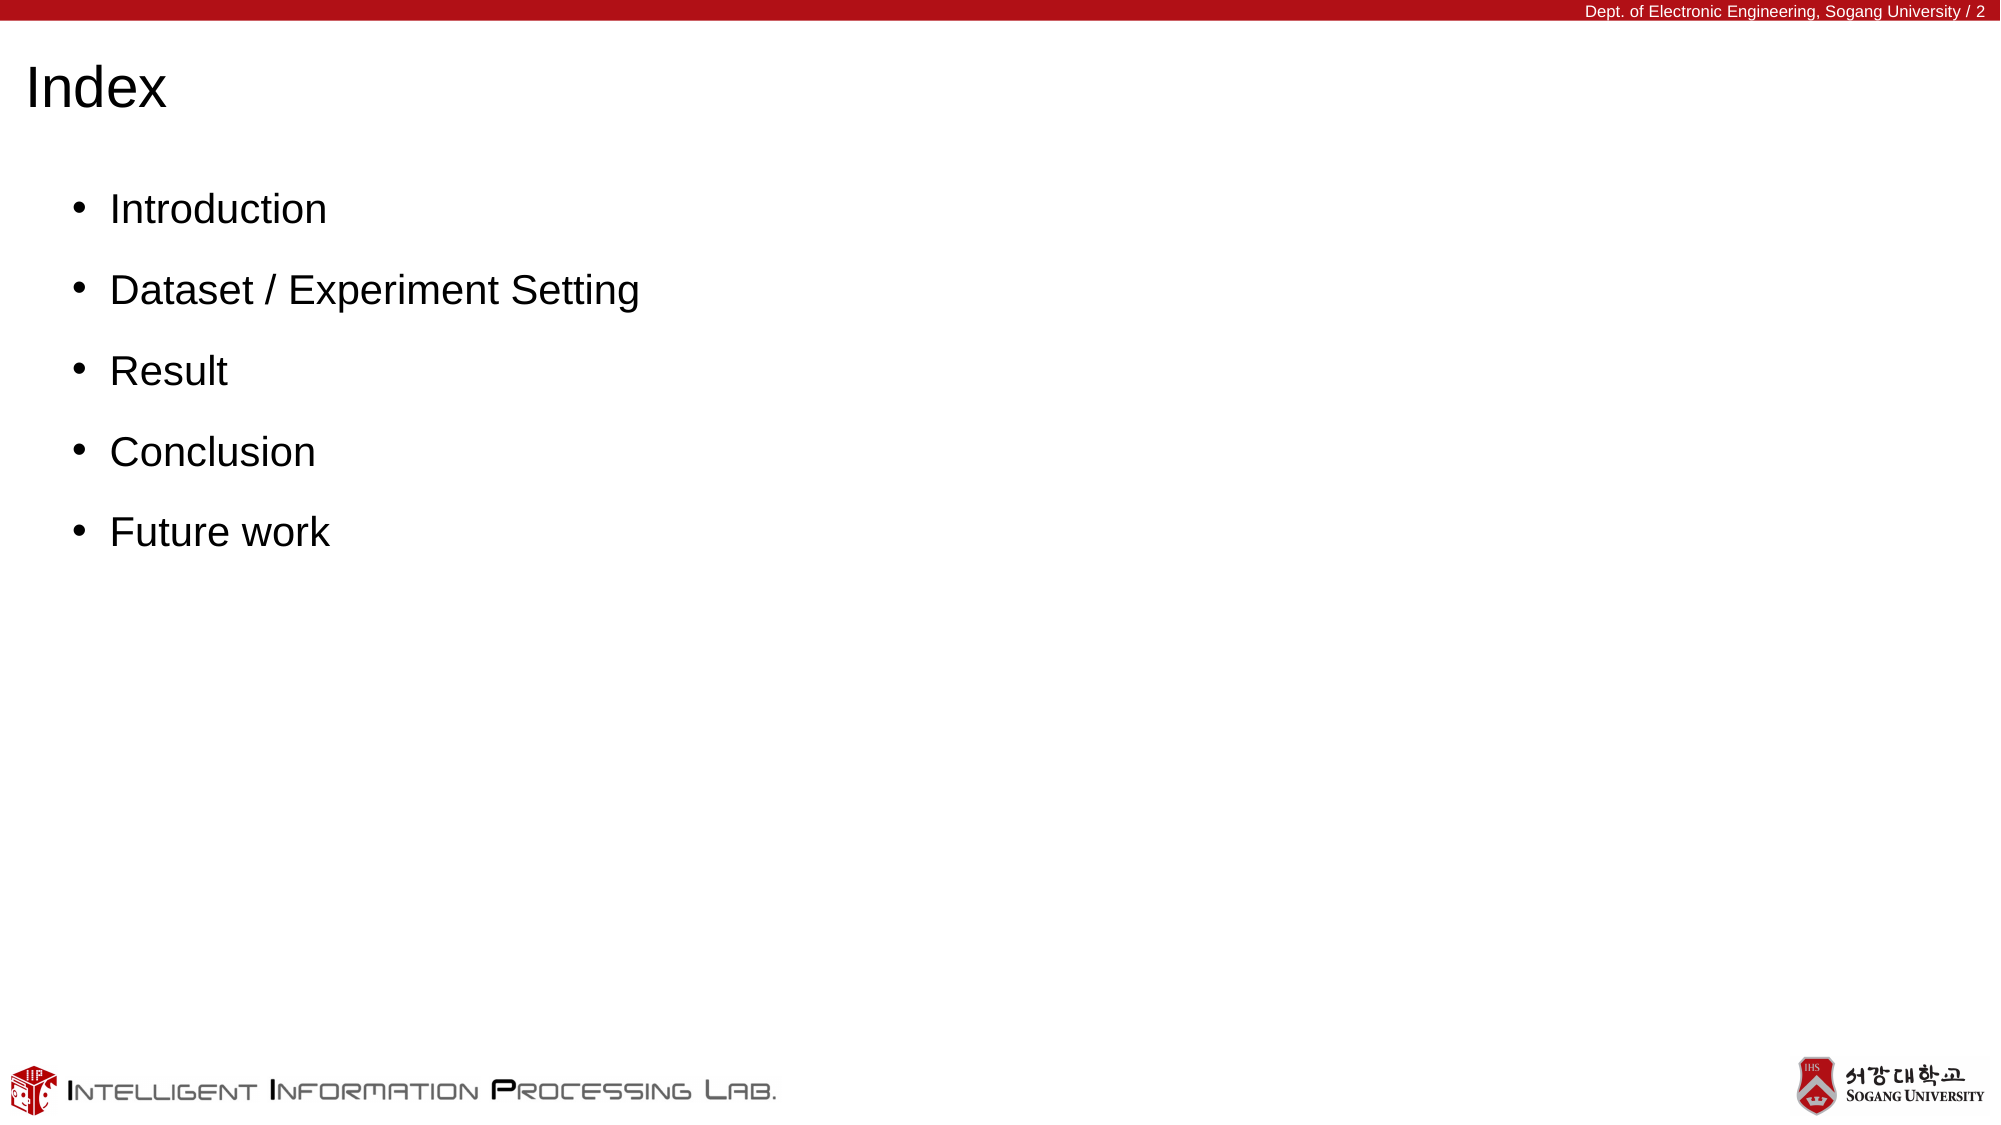

# Index
Introduction
Dataset / Experiment Setting
Result
Conclusion
Future work